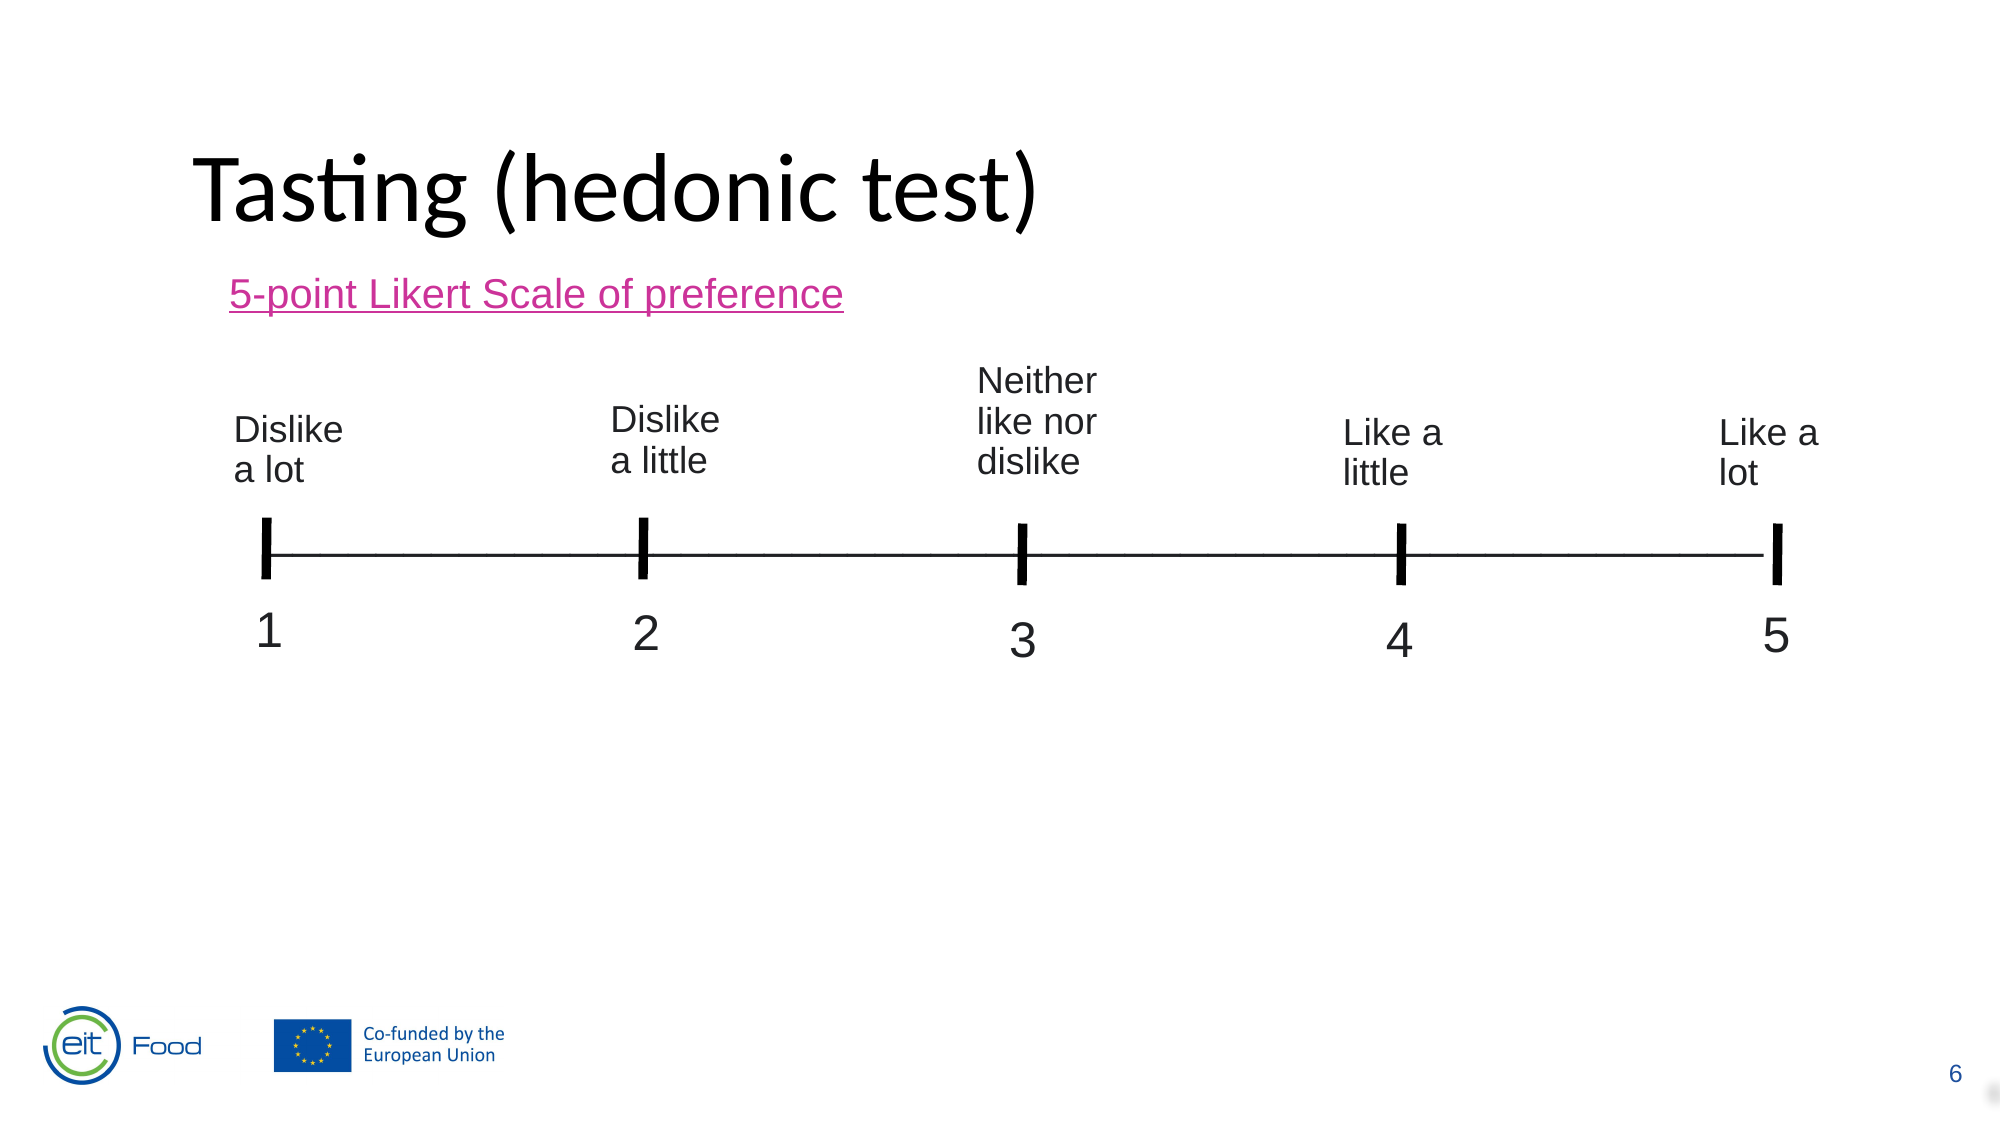

Tasting (hedonic test)
5-point Likert Scale of preference
Dislike a little
Neither like nor dislike
Dislike a lot
Like a little
Like a lot
______________________________________________________
1
2
5
4
3
6